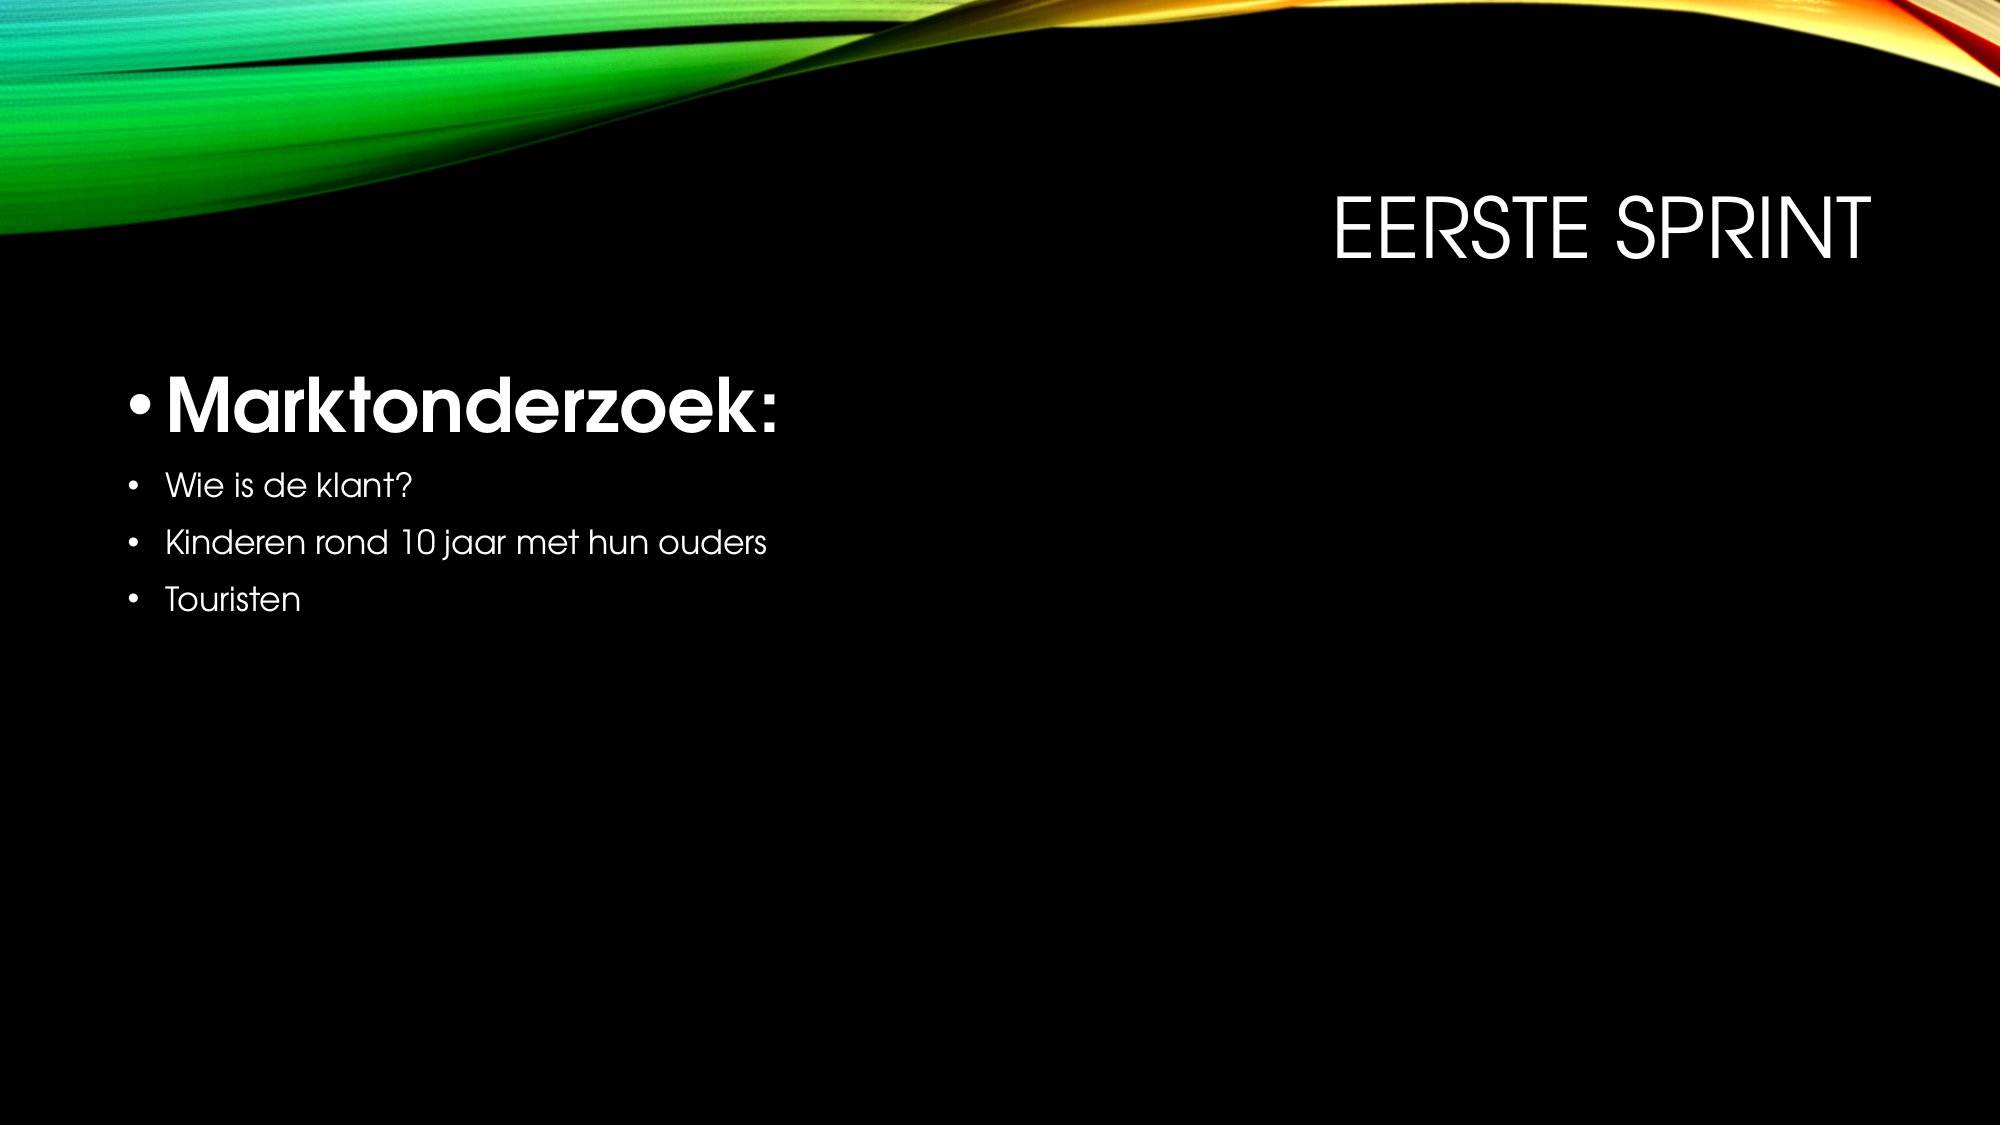

# Eerste sprint
Marktonderzoek:
Wie is de klant?
Kinderen rond 10 jaar met hun ouders
Touristen